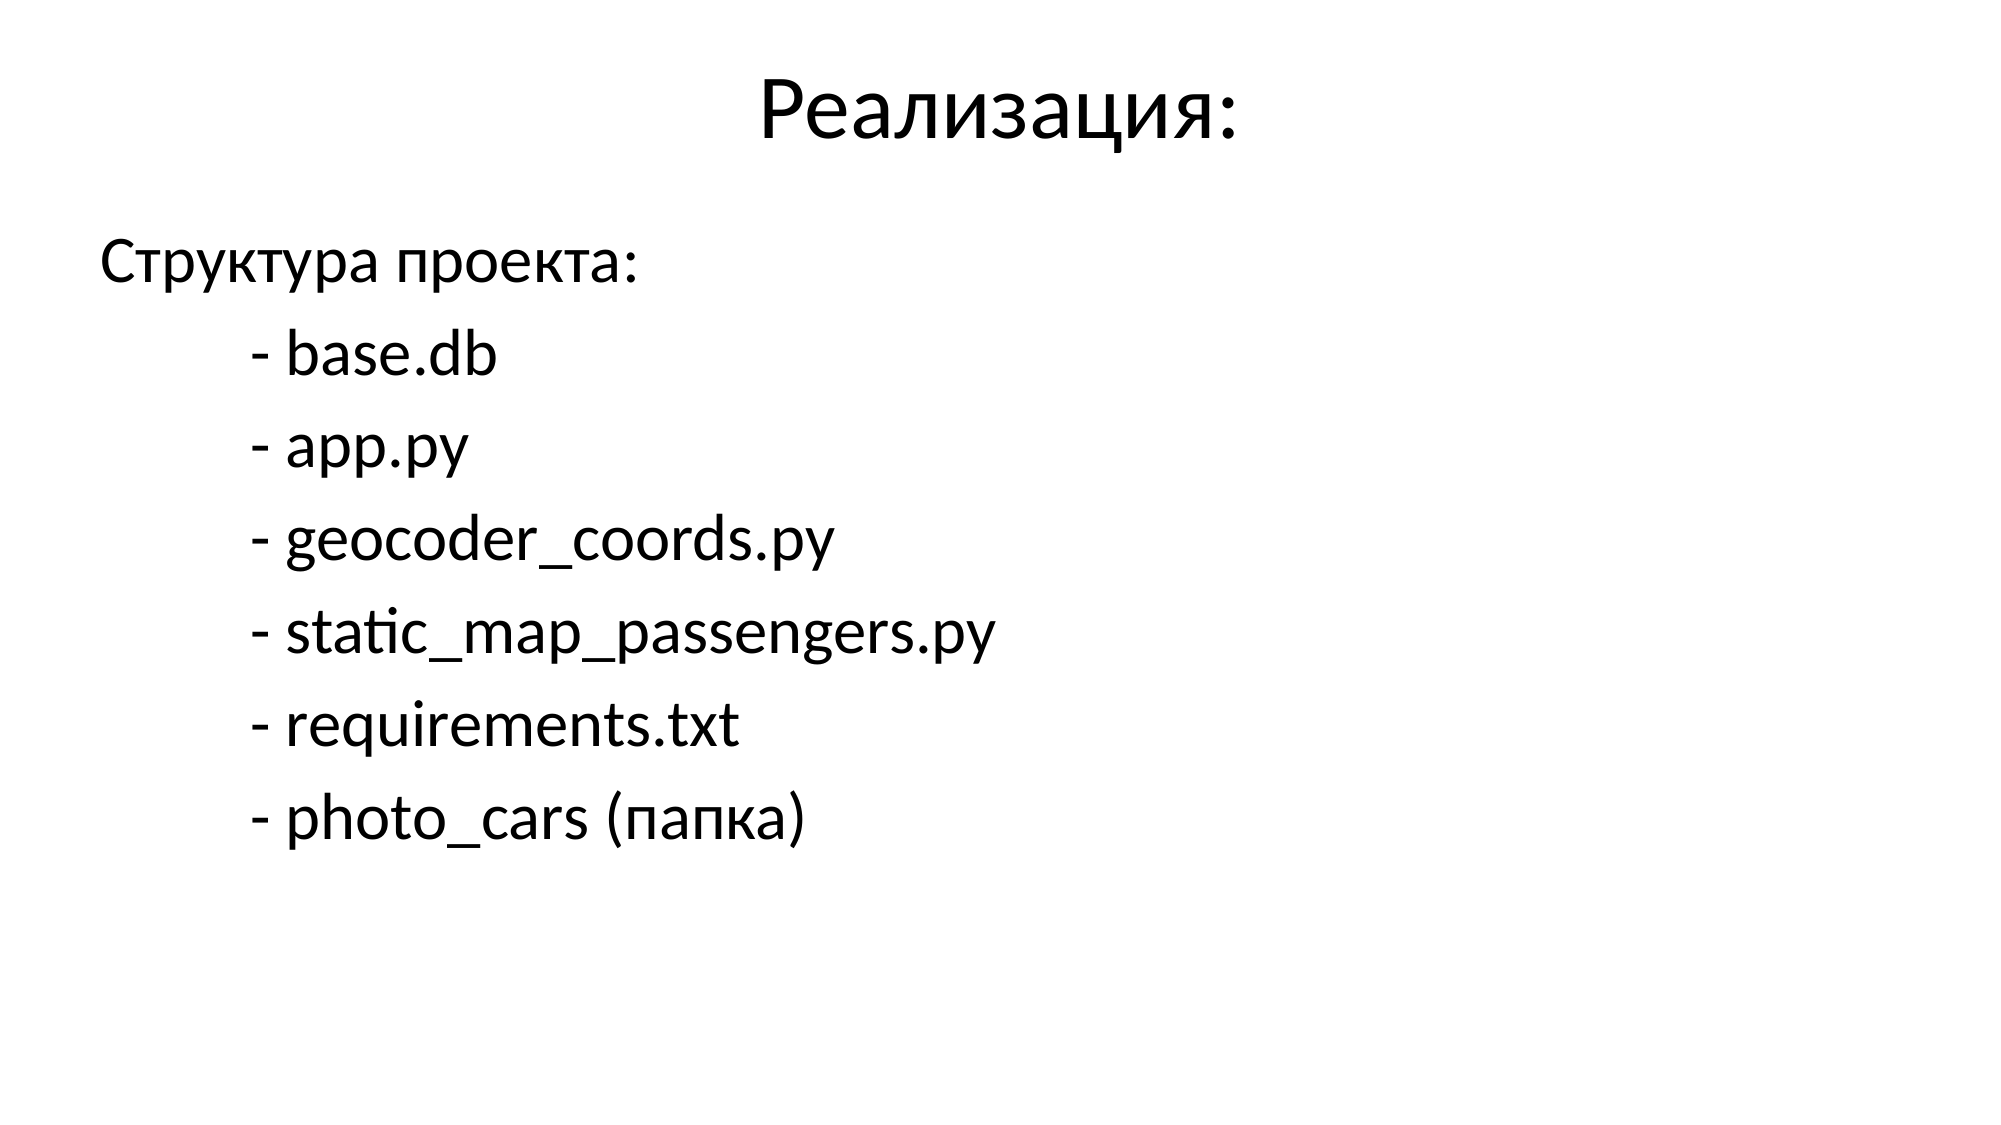

# Реализация:
Структура проекта:
	- base.db
	- app.py
	- geocoder_coords.py
	- static_map_passengers.py
	- requirements.txt
	- photo_cars (папка)